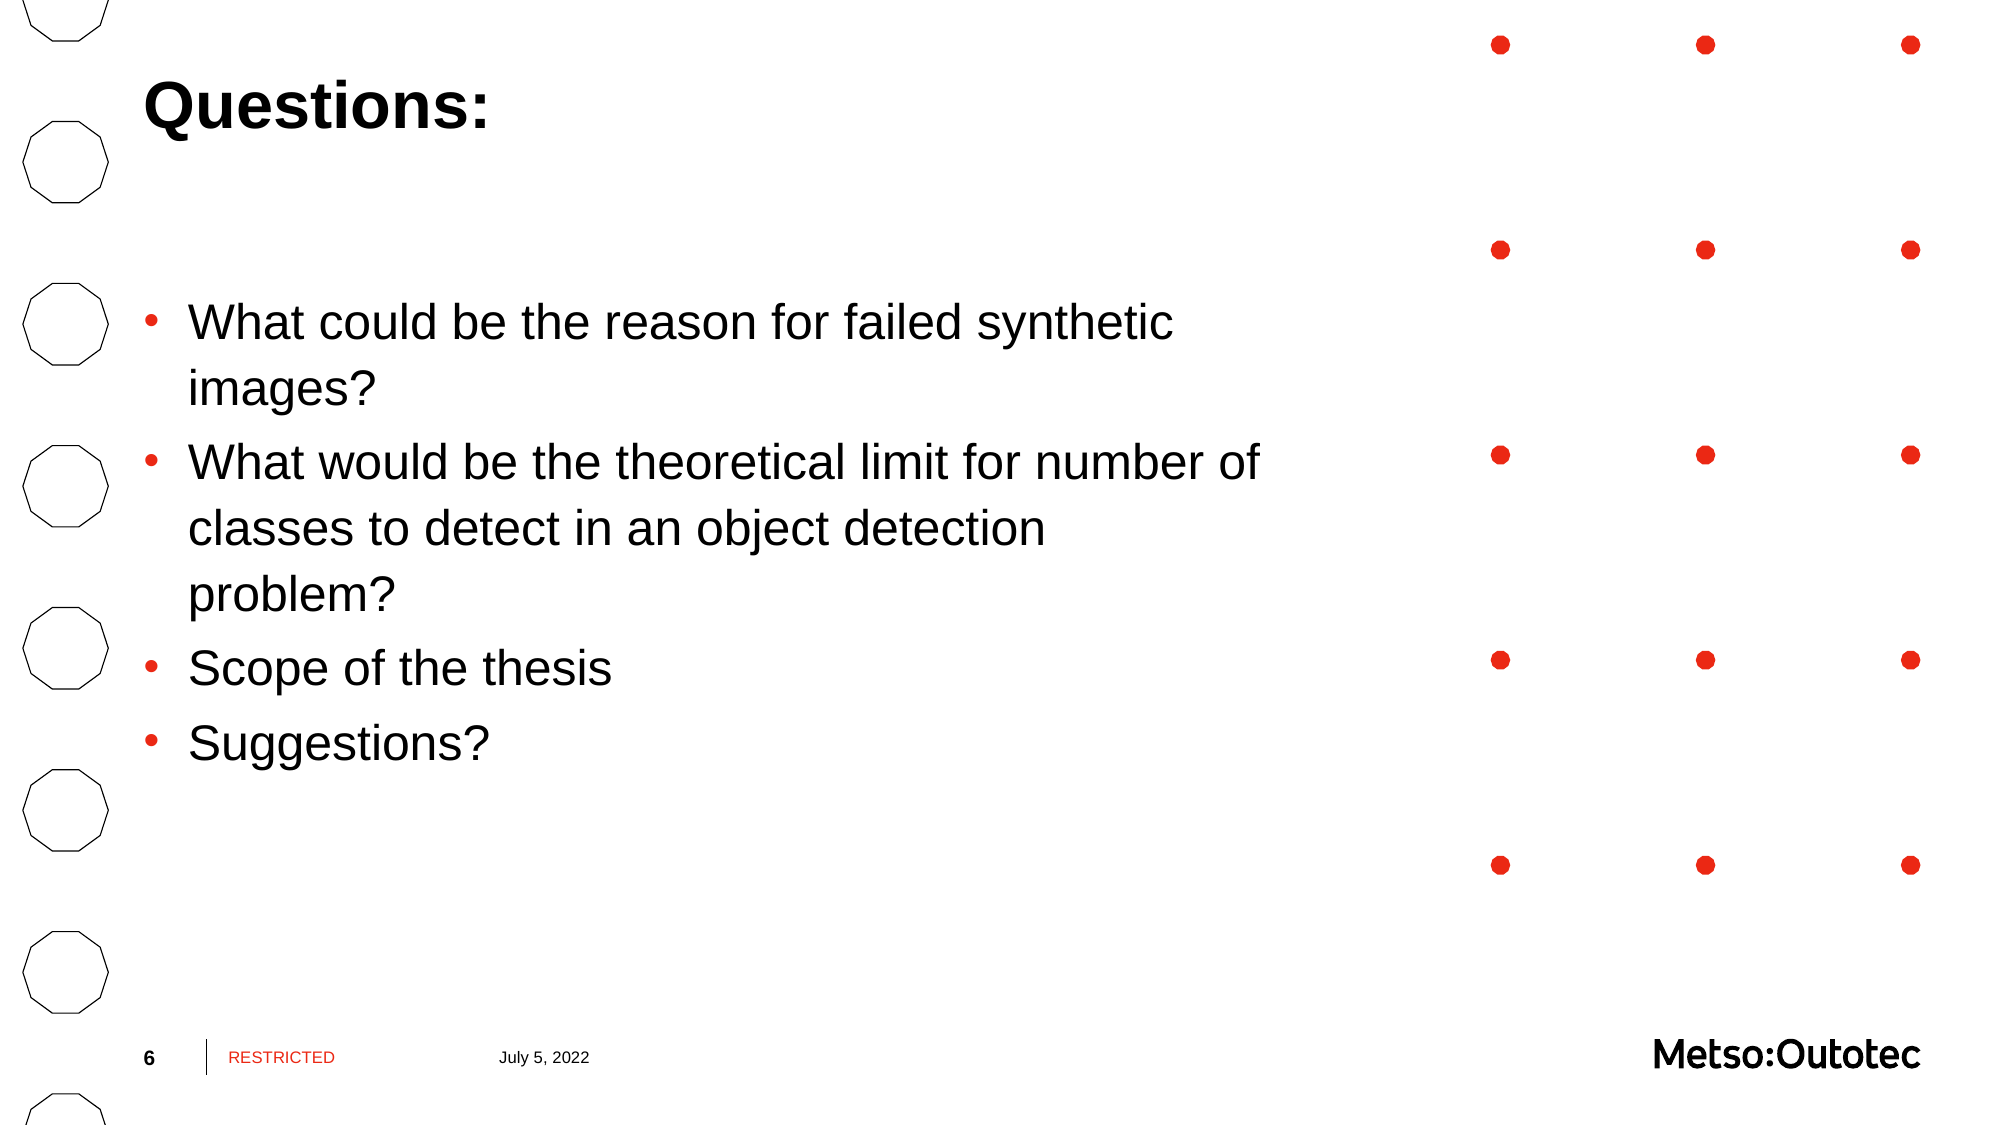

# Questions:

What could be the reason for failed synthetic images?
What would be the theoretical limit for number of classes to detect in an object detection problem?
Scope of the thesis
Suggestions?

6
RESTRICTED
July 5, 2022